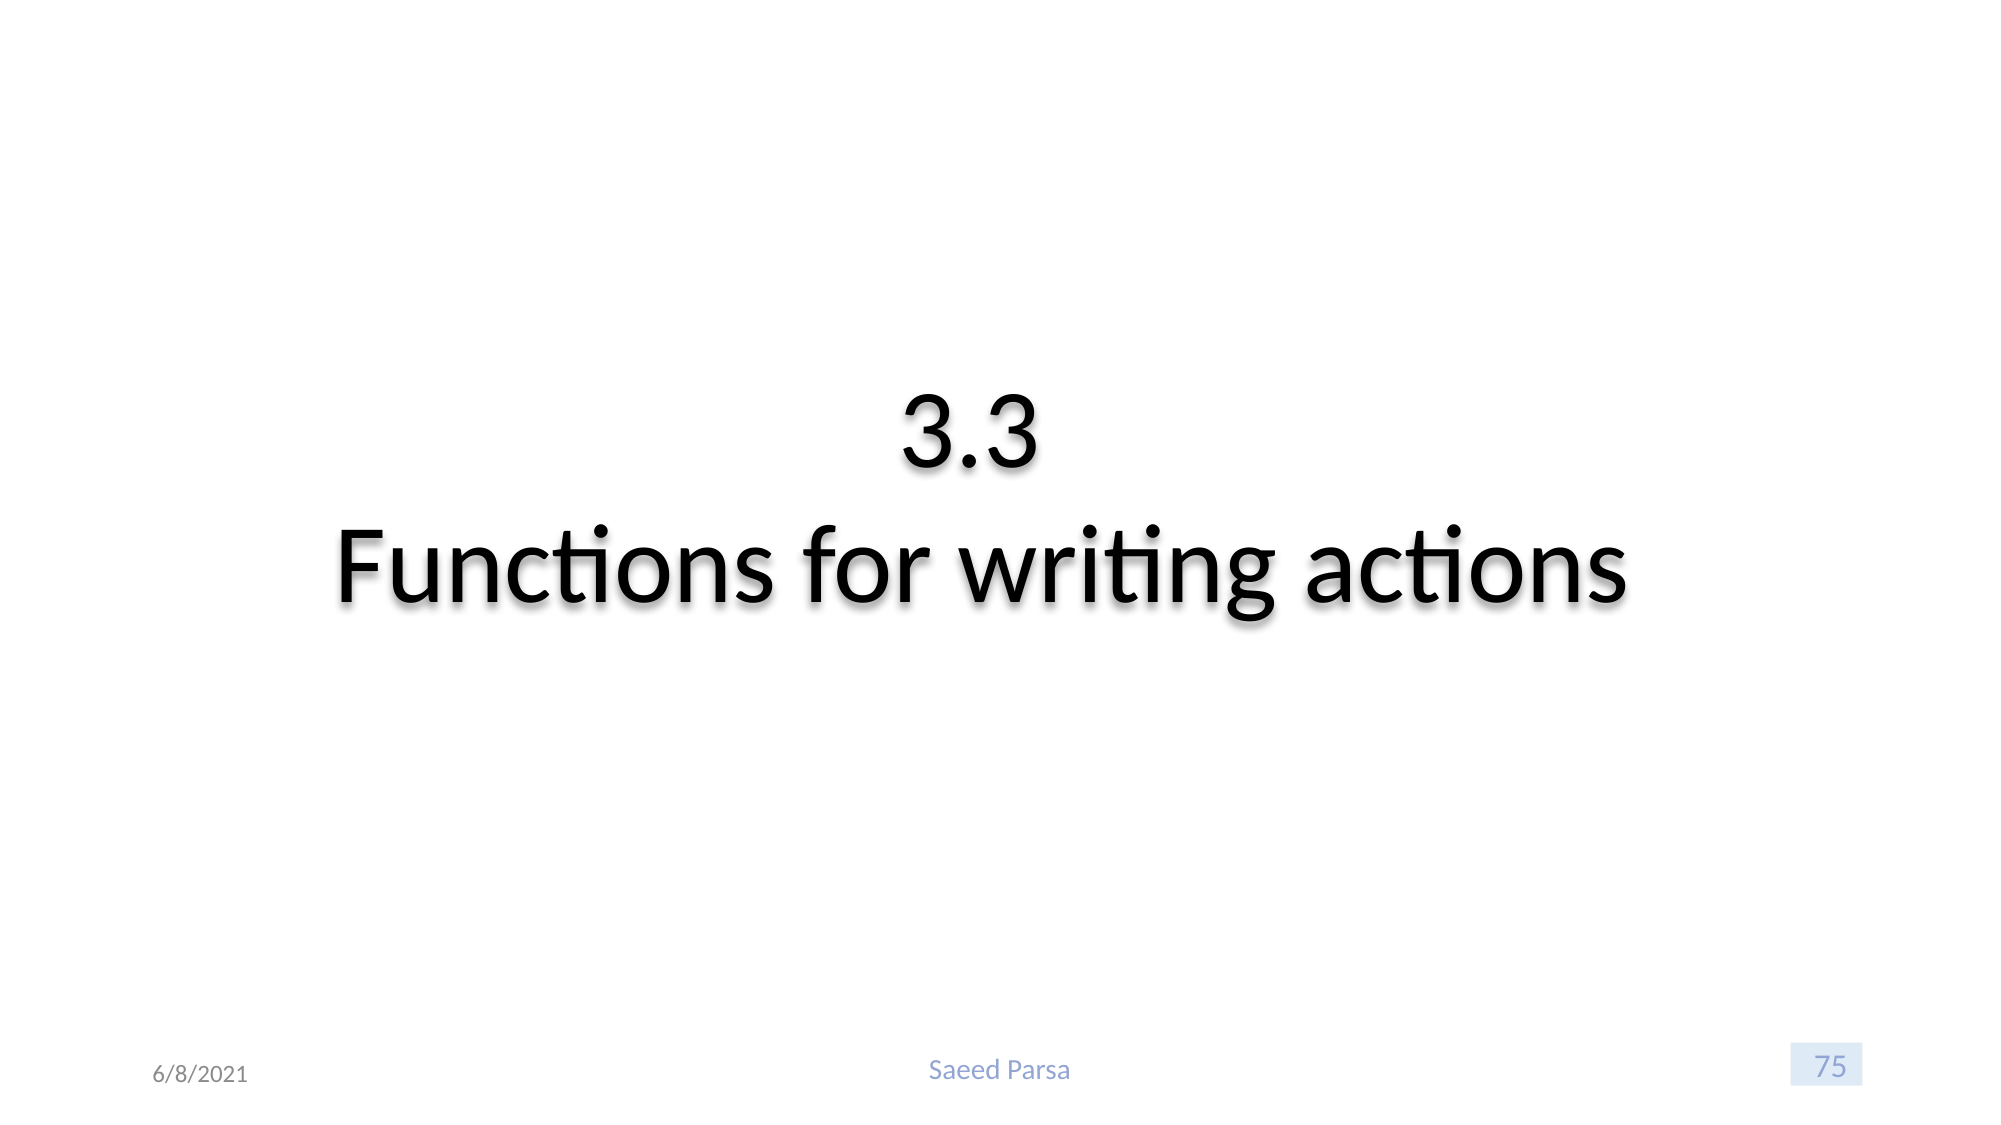

3.3
Functions for writing actions
Saeed Parsa
6/8/2021
75